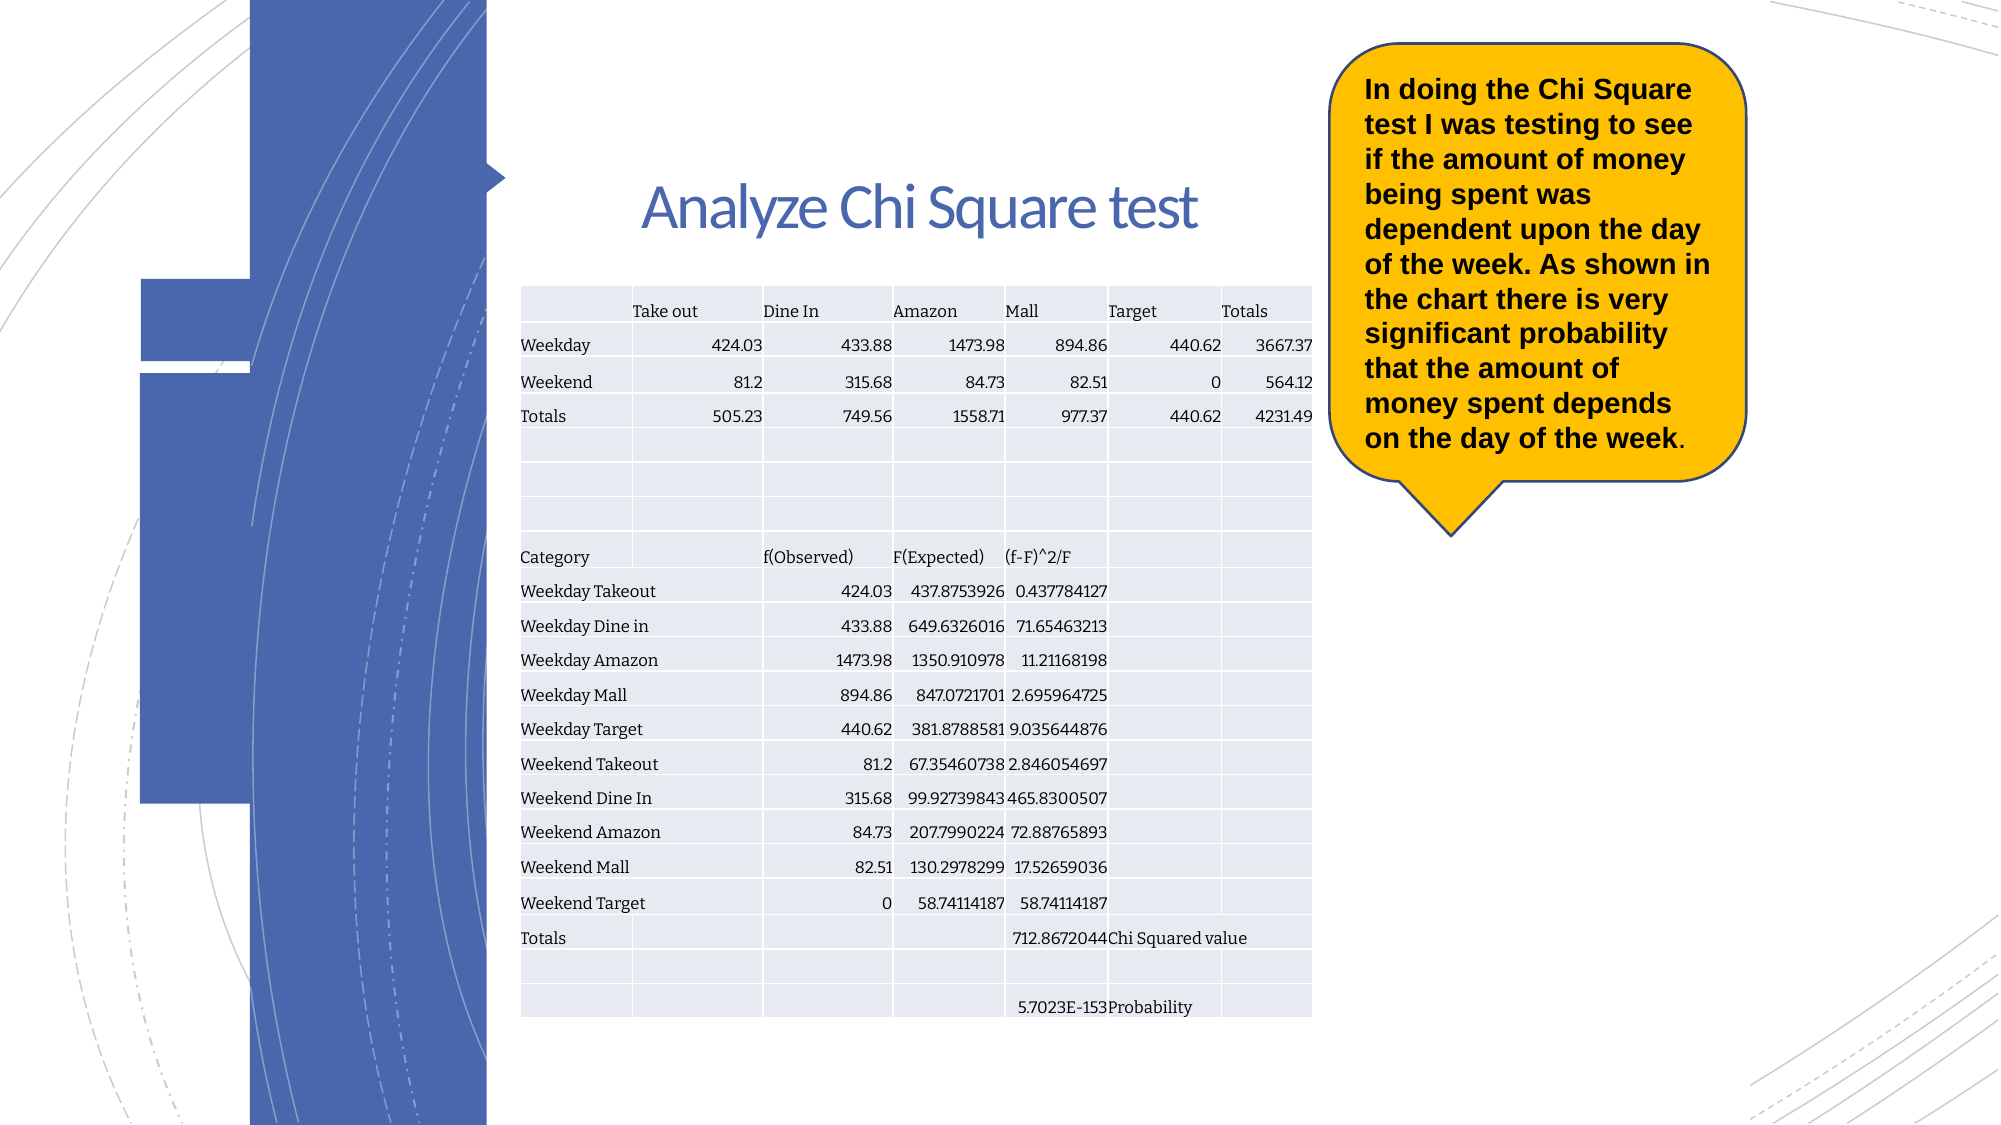

In doing the Chi Square test I was testing to see if the amount of money being spent was dependent upon the day of the week. As shown in the chart there is very significant probability that the amount of money spent depends on the day of the week.
# Analyze Chi Square test

|  | Take out | Dine In | Amazon | Mall | Target | Totals |
| --- | --- | --- | --- | --- | --- | --- |
| Weekday | 424.03 | 433.88 | 1473.98 | 894.86 | 440.62 | 3667.37 |
| Weekend | 81.2 | 315.68 | 84.73 | 82.51 | 0 | 564.12 |
| Totals | 505.23 | 749.56 | 1558.71 | 977.37 | 440.62 | 4231.49 |
|  |  |  |  |  |  |  |
|  |  |  |  |  |  |  |
|  |  |  |  |  |  |  |
| Category |  | f(Observed) | F(Expected) | (f-F)^2/F |  |  |
| Weekday Takeout |  | 424.03 | 437.8753926 | 0.437784127 |  |  |
| Weekday Dine in |  | 433.88 | 649.6326016 | 71.65463213 |  |  |
| Weekday Amazon |  | 1473.98 | 1350.910978 | 11.21168198 |  |  |
| Weekday Mall |  | 894.86 | 847.0721701 | 2.695964725 |  |  |
| Weekday Target |  | 440.62 | 381.8788581 | 9.035644876 |  |  |
| Weekend Takeout |  | 81.2 | 67.35460738 | 2.846054697 |  |  |
| Weekend Dine In |  | 315.68 | 99.92739843 | 465.8300507 |  |  |
| Weekend Amazon |  | 84.73 | 207.7990224 | 72.88765893 |  |  |
| Weekend Mall |  | 82.51 | 130.2978299 | 17.52659036 |  |  |
| Weekend Target |  | 0 | 58.74114187 | 58.74114187 |  |  |
| Totals |  |  |  | 712.8672044 | Chi Squared value |  |
|  |  |  |  |  |  |  |
|  |  |  |  | 5.7023E-153 | Probability |  |